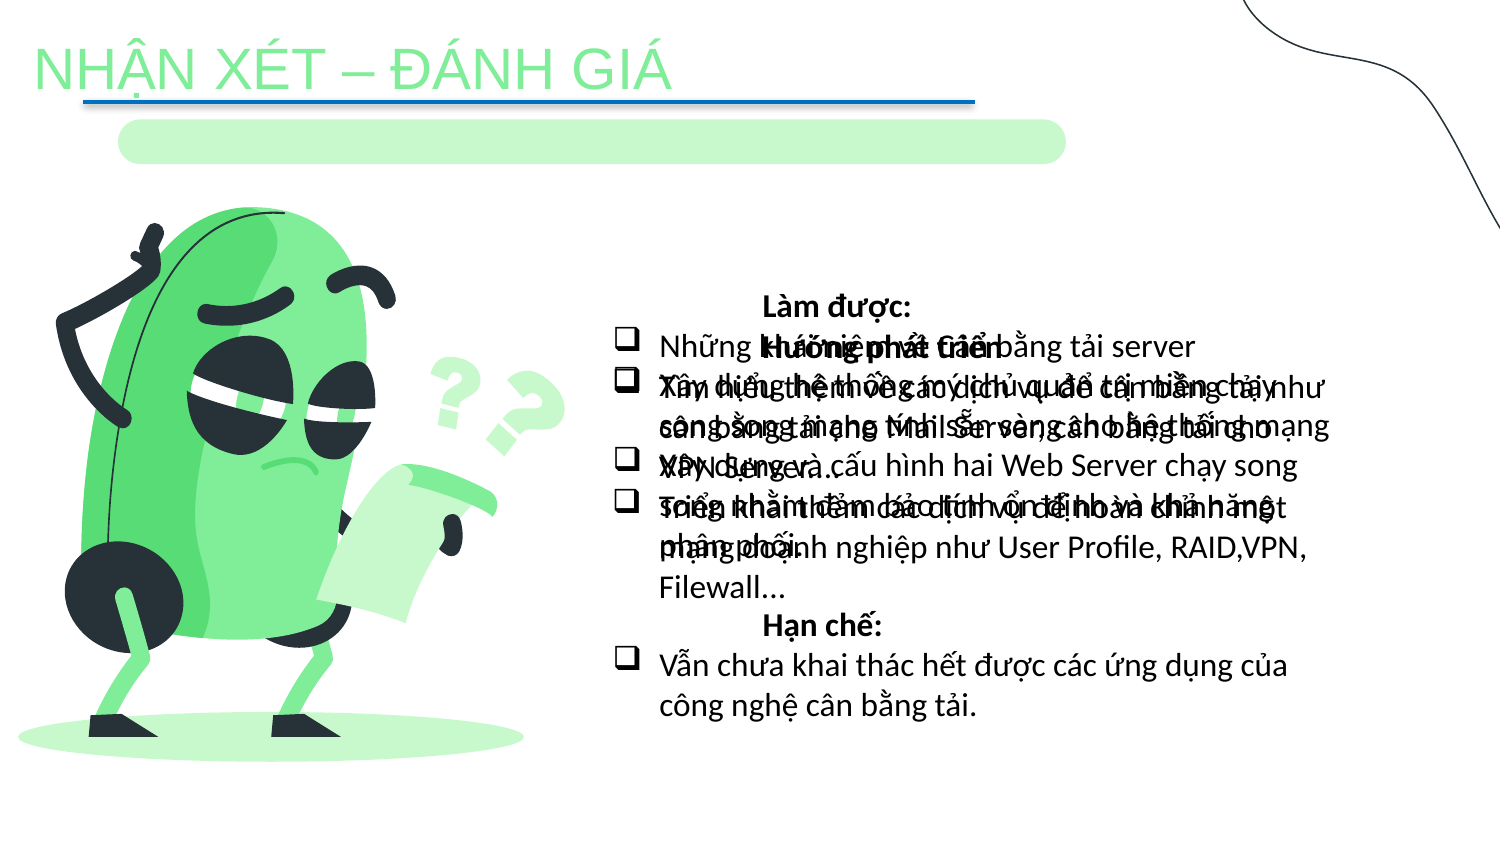

# NHẬN XÉT – ĐÁNH GIÁ

	Làm được:
Những khái niệm về Cân bằng tải server
Xây dựng hệ thống mý chủ quản trị miền chạy song song mạng tính sẵn sàng cho hệ thống mạng
Xây dựng và cấu hình hai Web Server chạy song song nhằm đảm bảo tính ổn định và khả năng phân phối.

	Hạn chế:
Vẫn chưa khai thác hết được các ứng dụng của công nghệ cân bằng tải.

	Hướng phát triển
Tìm hiểu thêm về các dịch vụ để cân bằng tải như cân bằng tải cho Mail Server, cân bằng tải cho VPN Server....
Triển khai thêm các dịch vụ để hoàn chỉnh một mạng doạnh nghiệp như User Profile, RAID,VPN, Filewall...

Thanks !